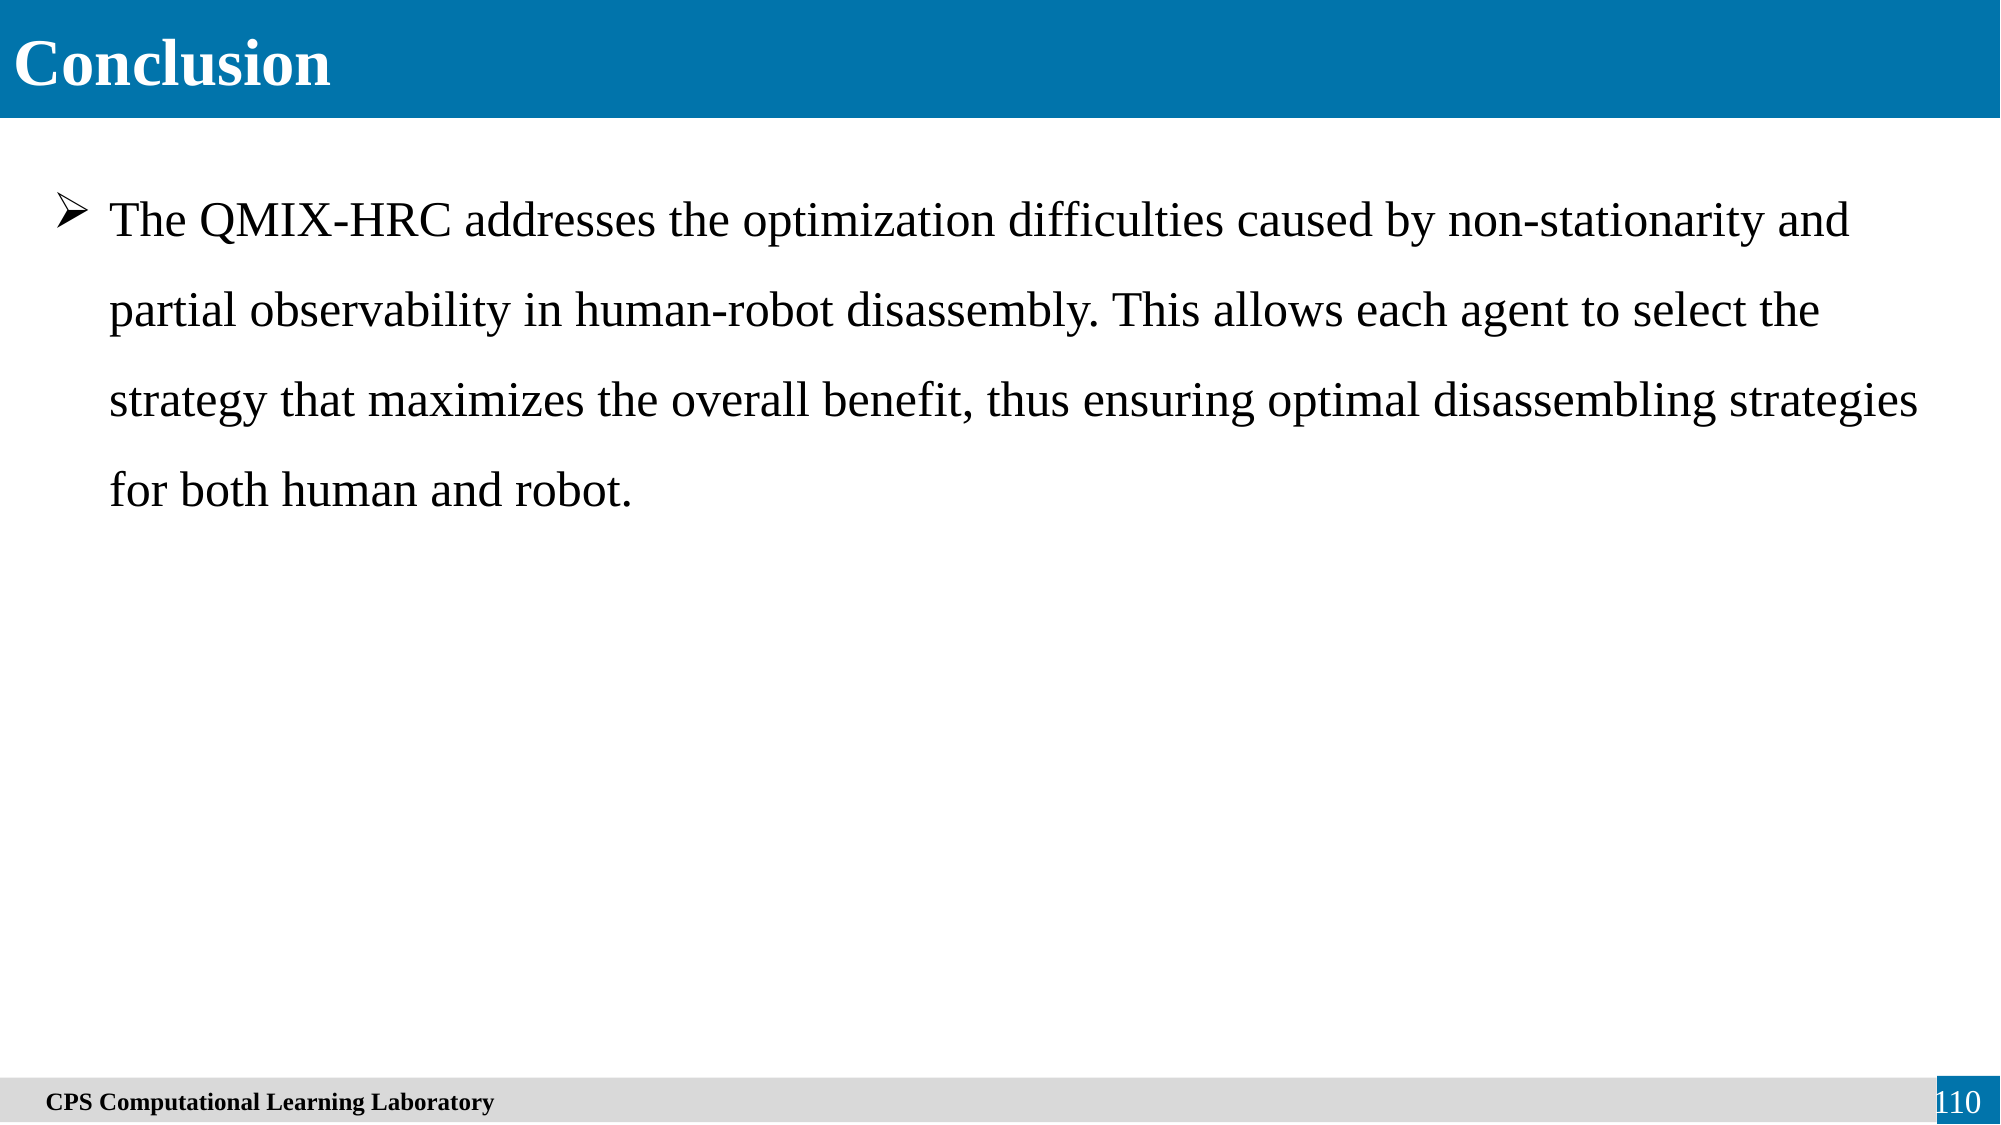

Conclusion
The QMIX-HRC addresses the optimization difficulties caused by non-stationarity and partial observability in human-robot disassembly. This allows each agent to select the strategy that maximizes the overall benefit, thus ensuring optimal disassembling strategies for both human and robot.
110
　CPS Computational Learning Laboratory